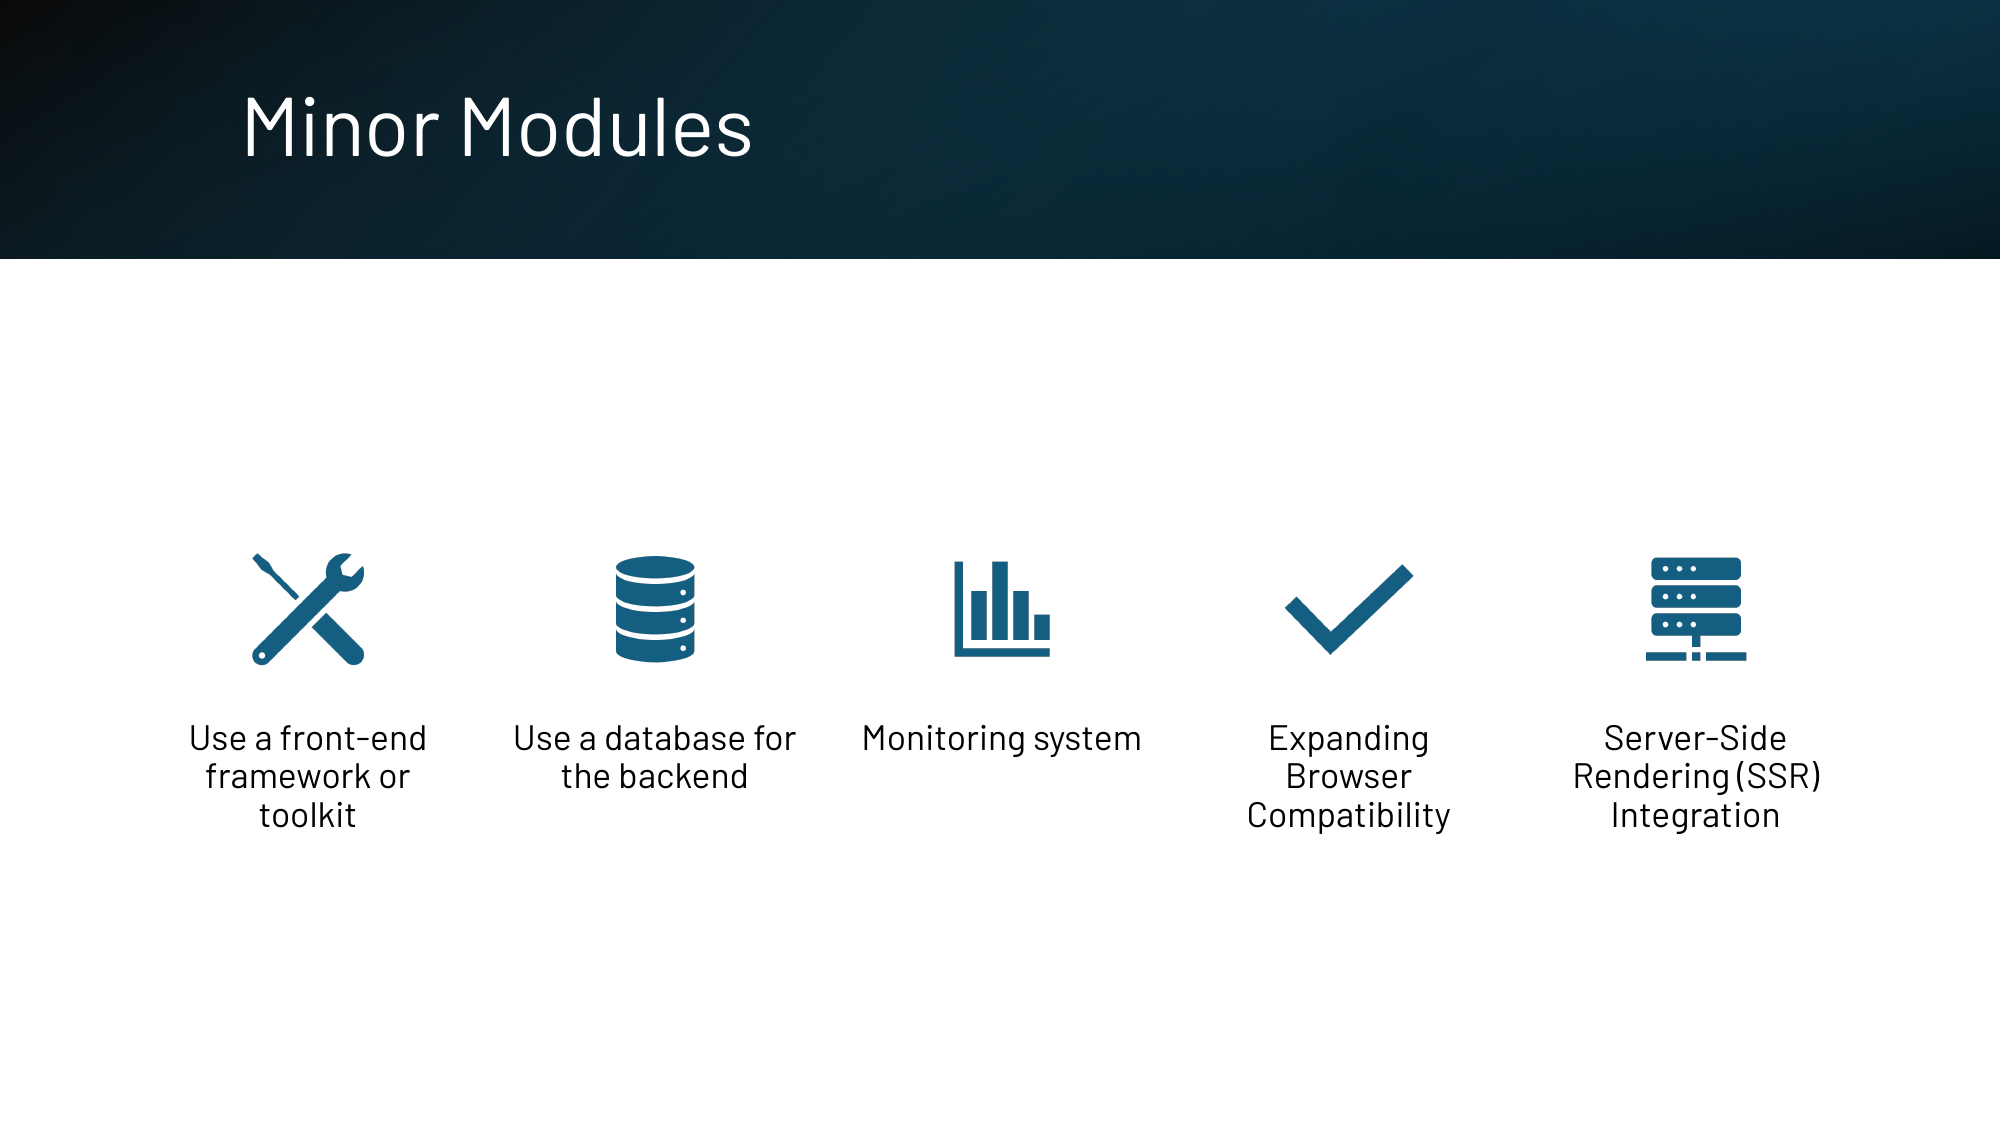

# Minor Modules
Use a front-end framework or toolkit
Use a database for the backend
Monitoring system
Expanding Browser Compatibility
Server-Side Rendering (SSR) Integration